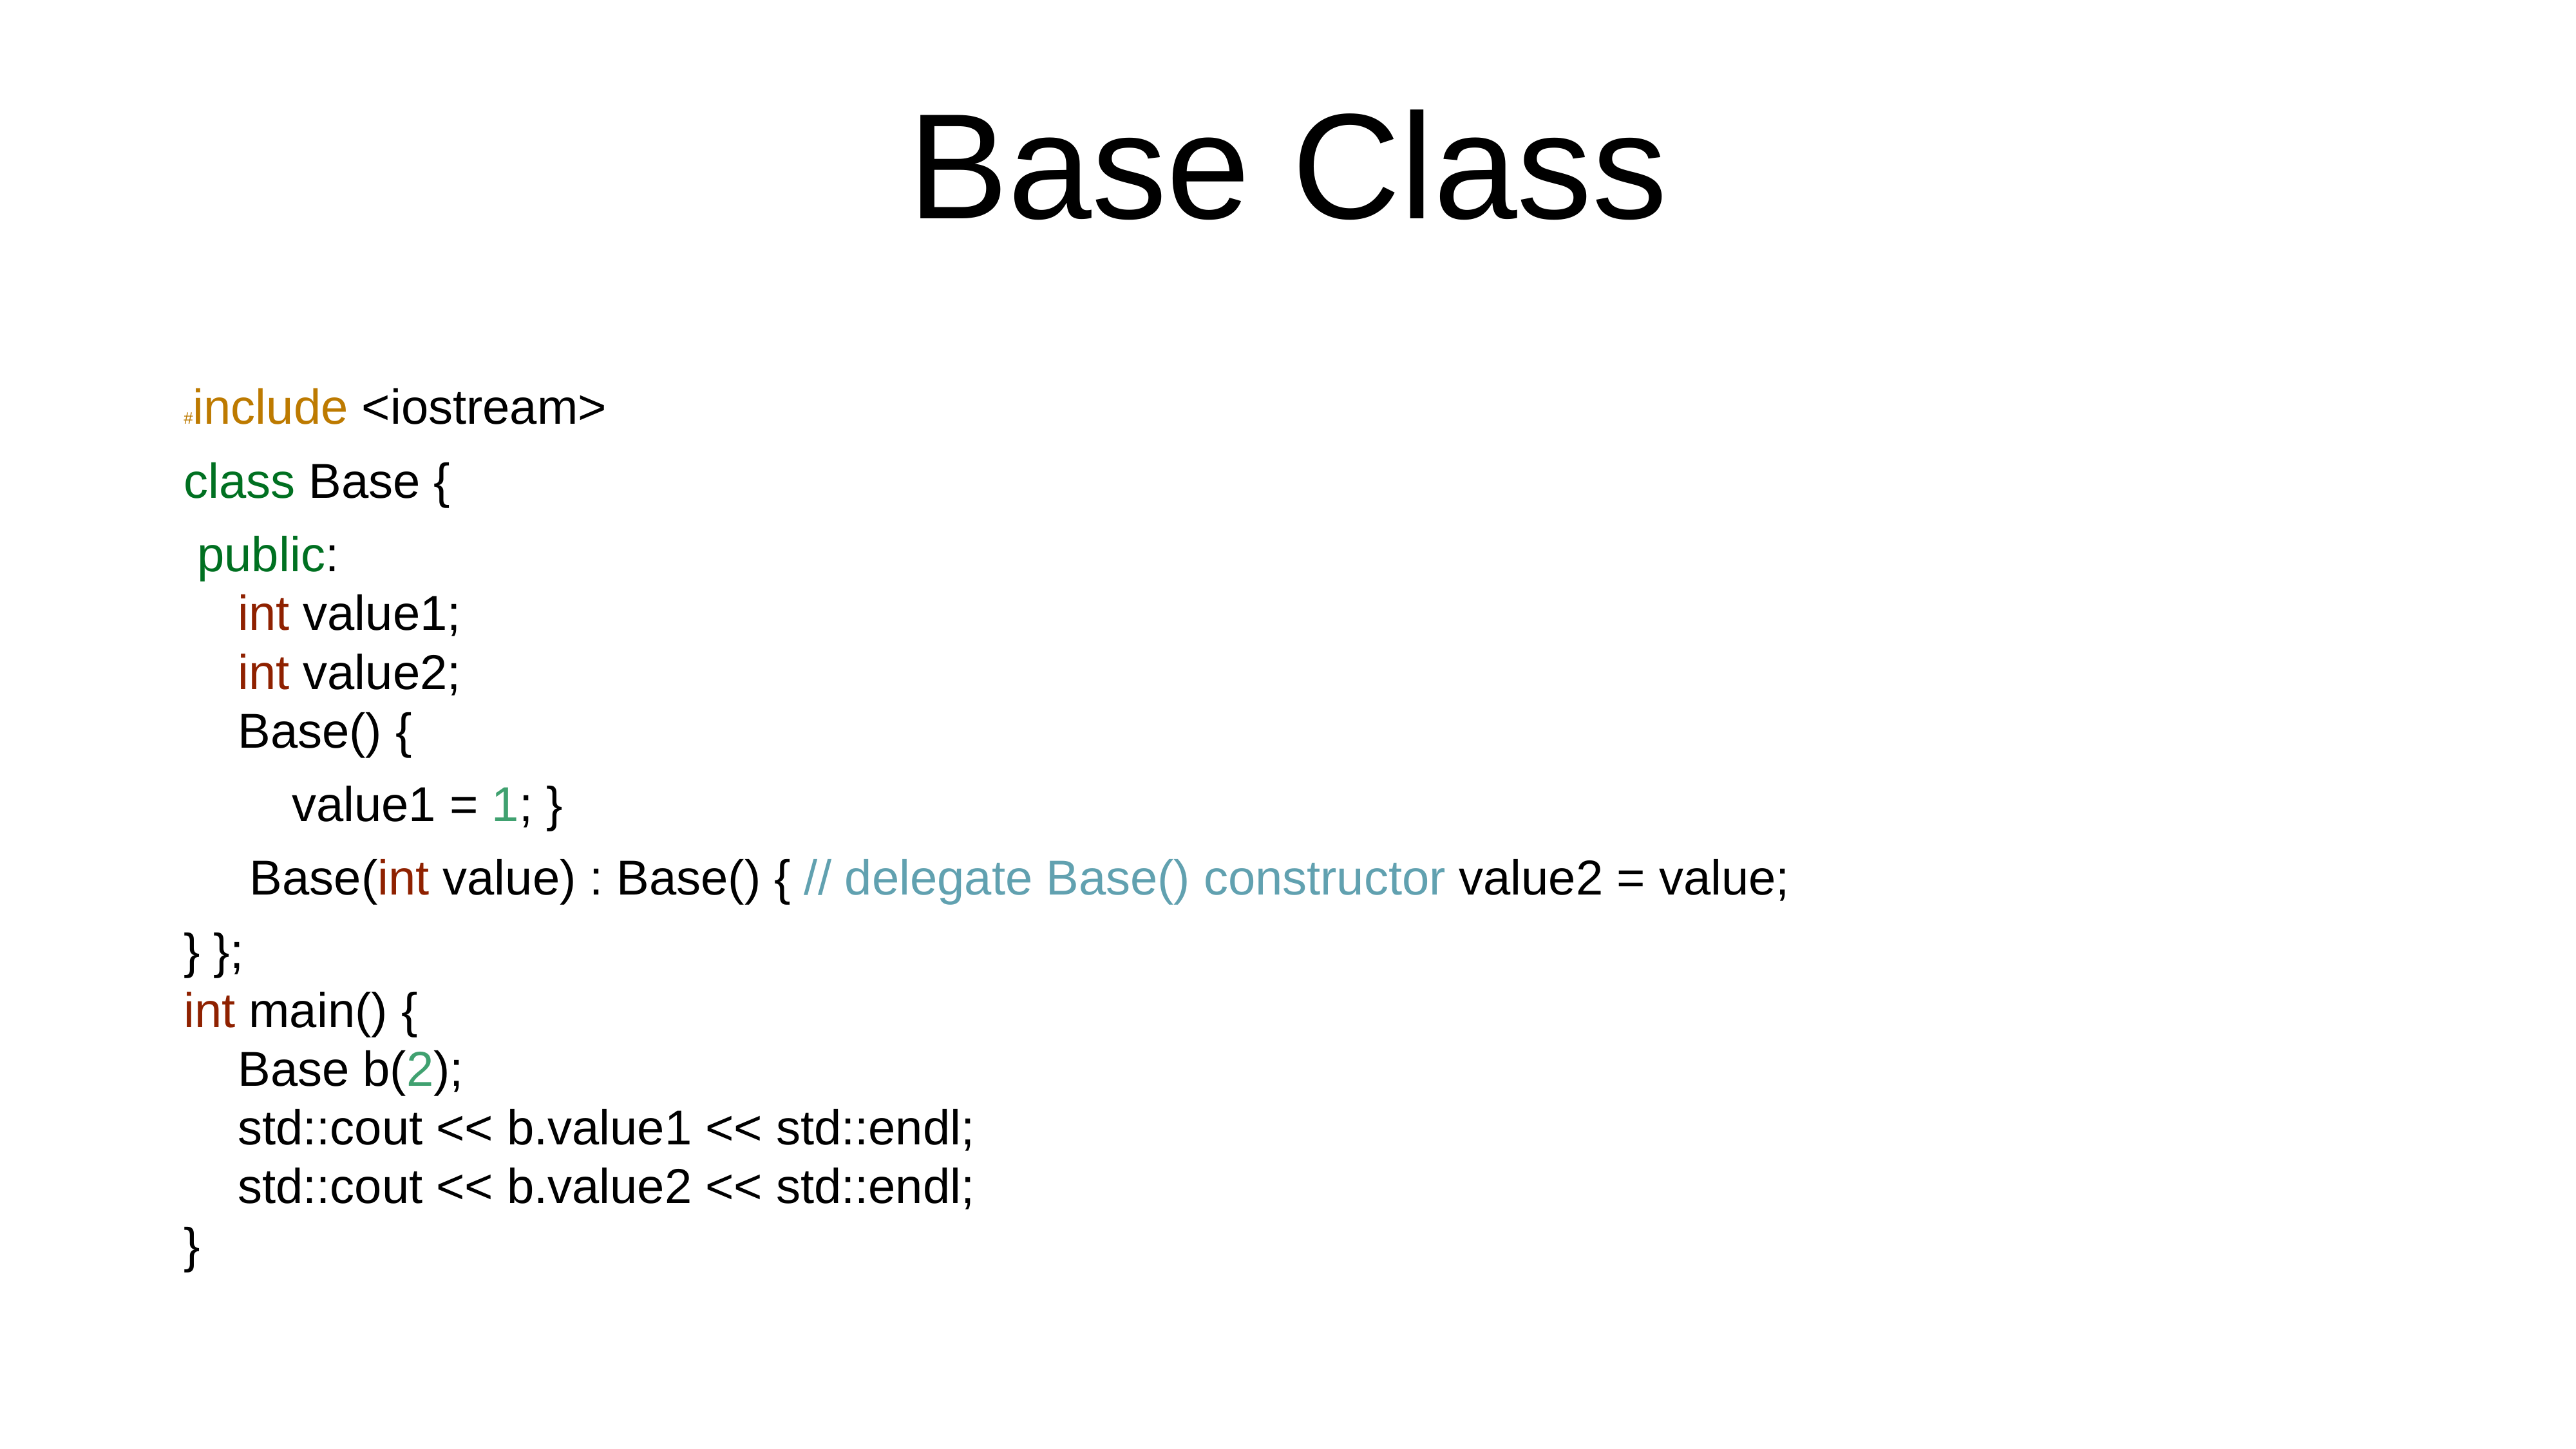

# Base Class
#include <iostream>
class Base {
 public:
    int value1;
    int value2;
    Base() {
        value1 = 1; }
     Base(int value) : Base() { // delegate Base() constructor value2 = value;
} };
int main() {
    Base b(2);
    std::cout << b.value1 << std::endl;
    std::cout << b.value2 << std::endl;
}